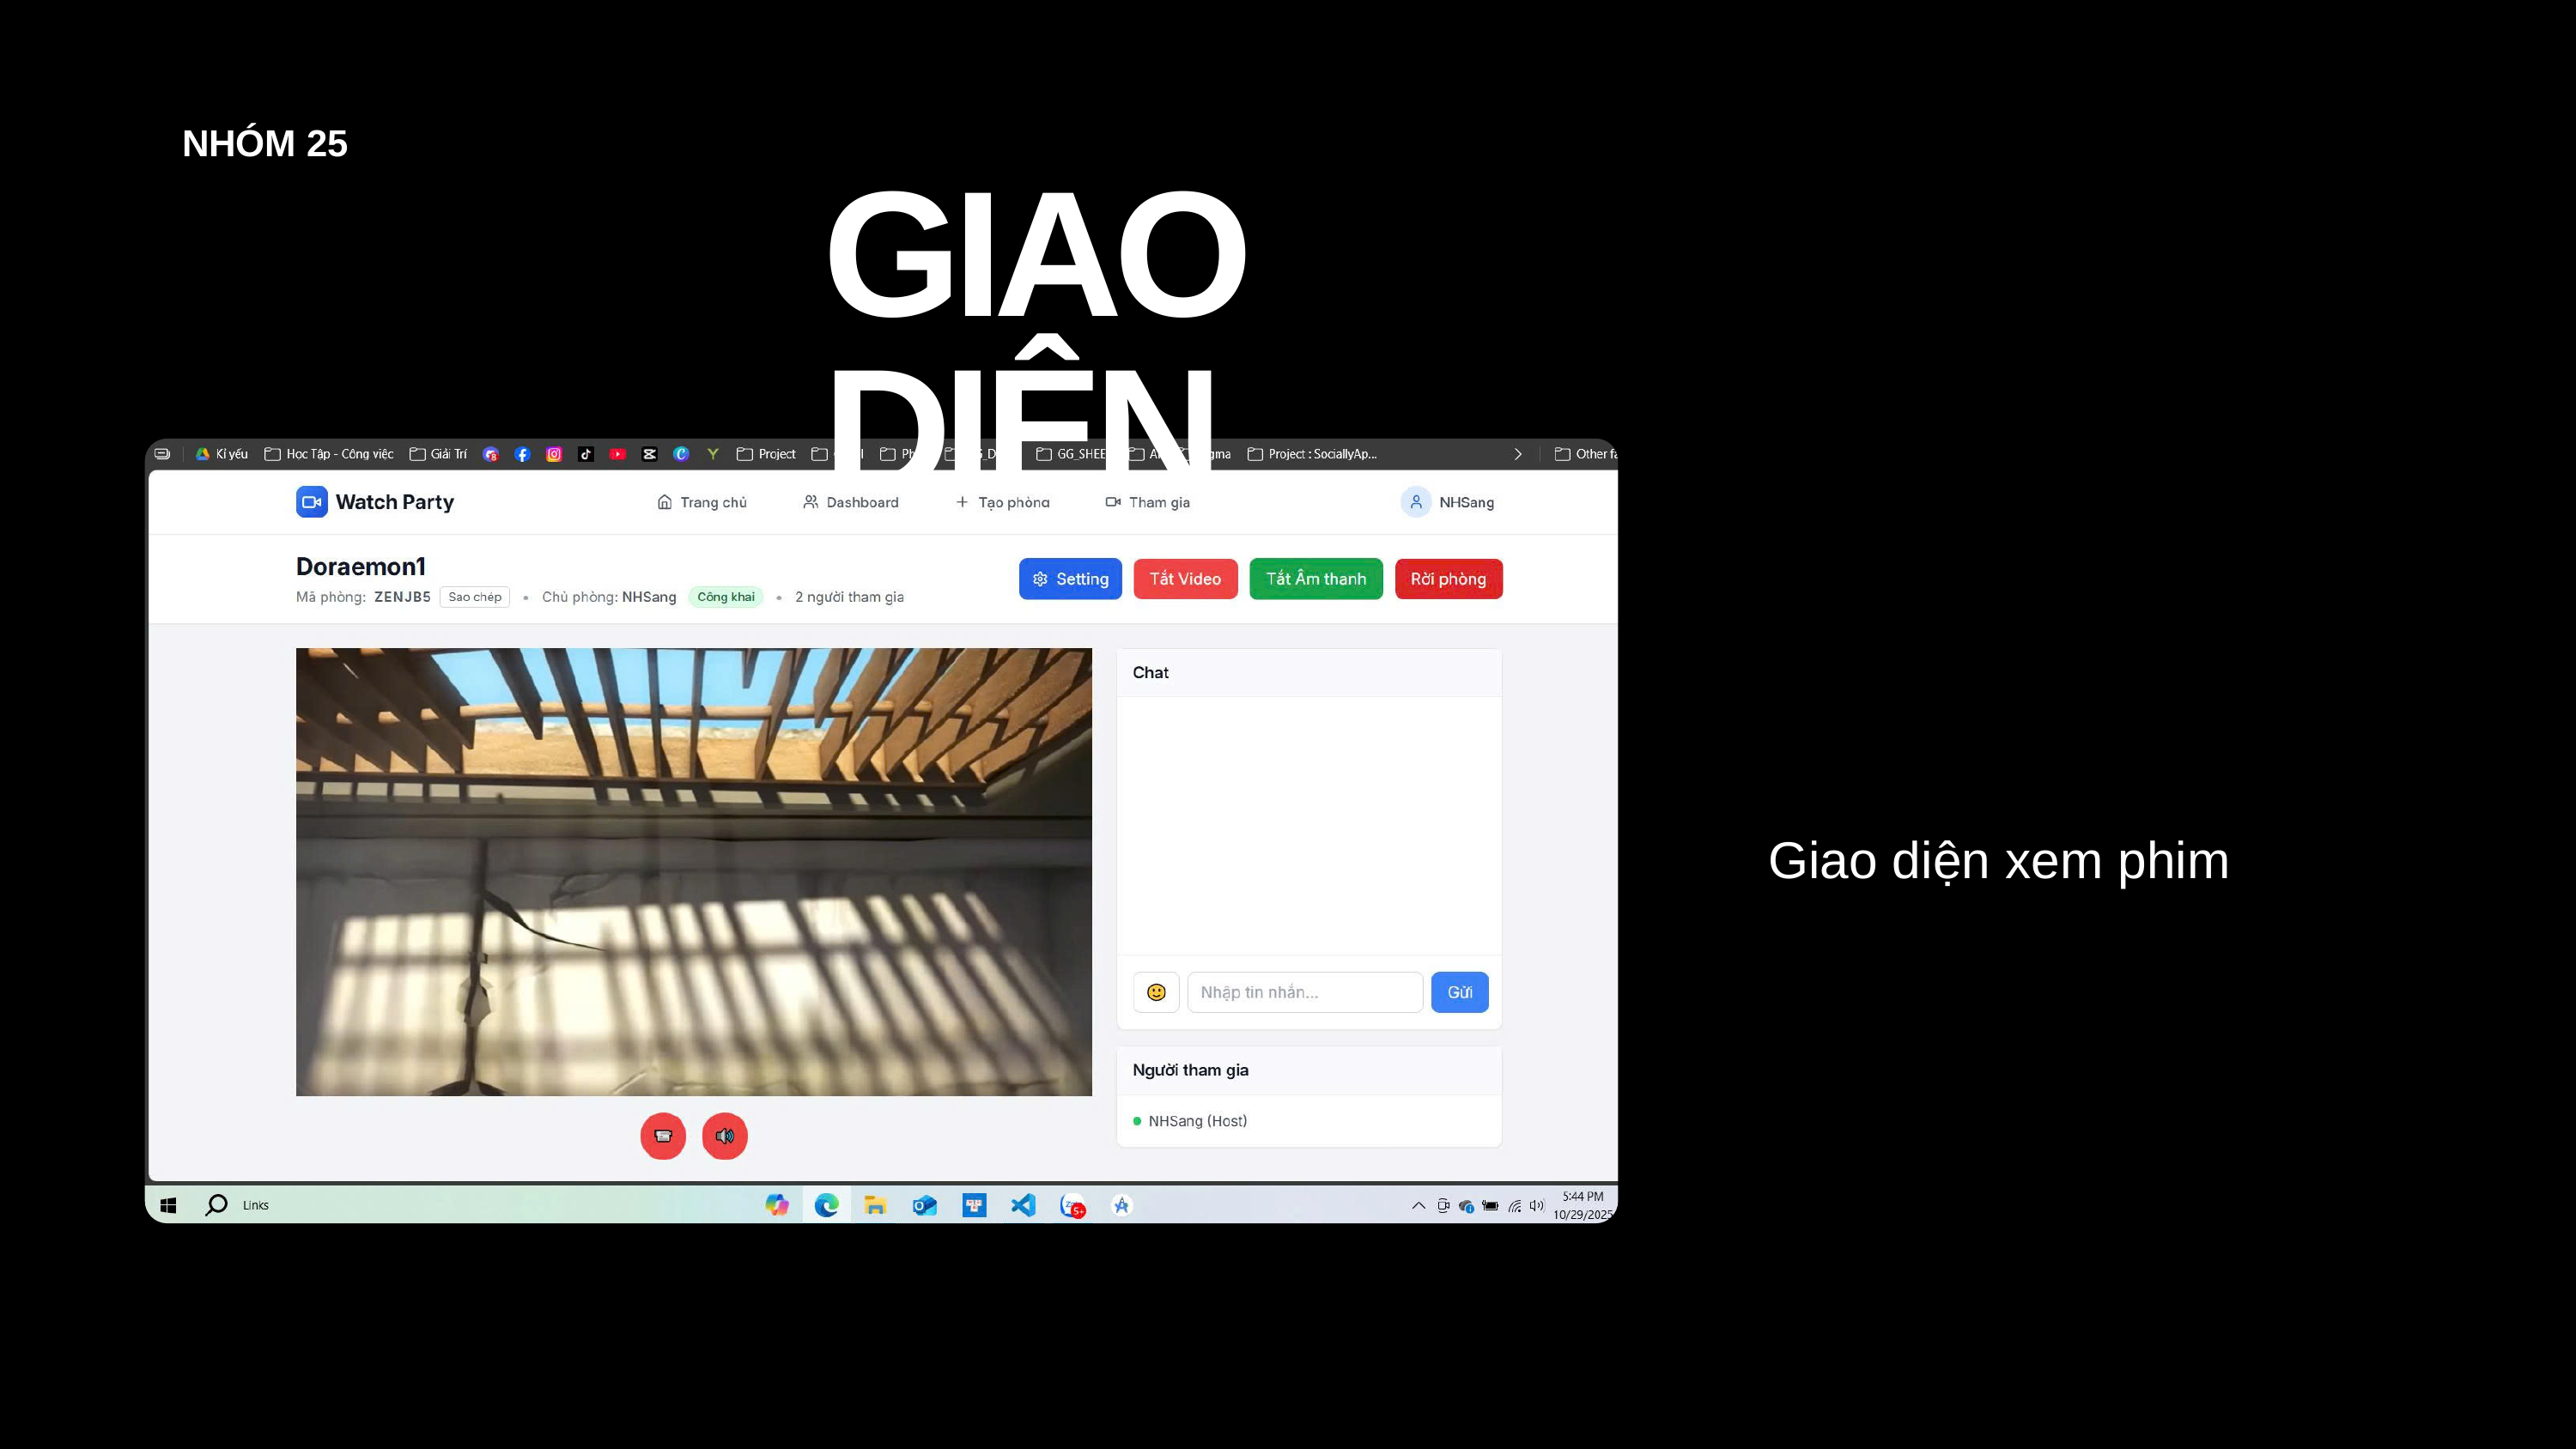

NHÓM 25
GIAO DIỆN

Giao diện xem phim